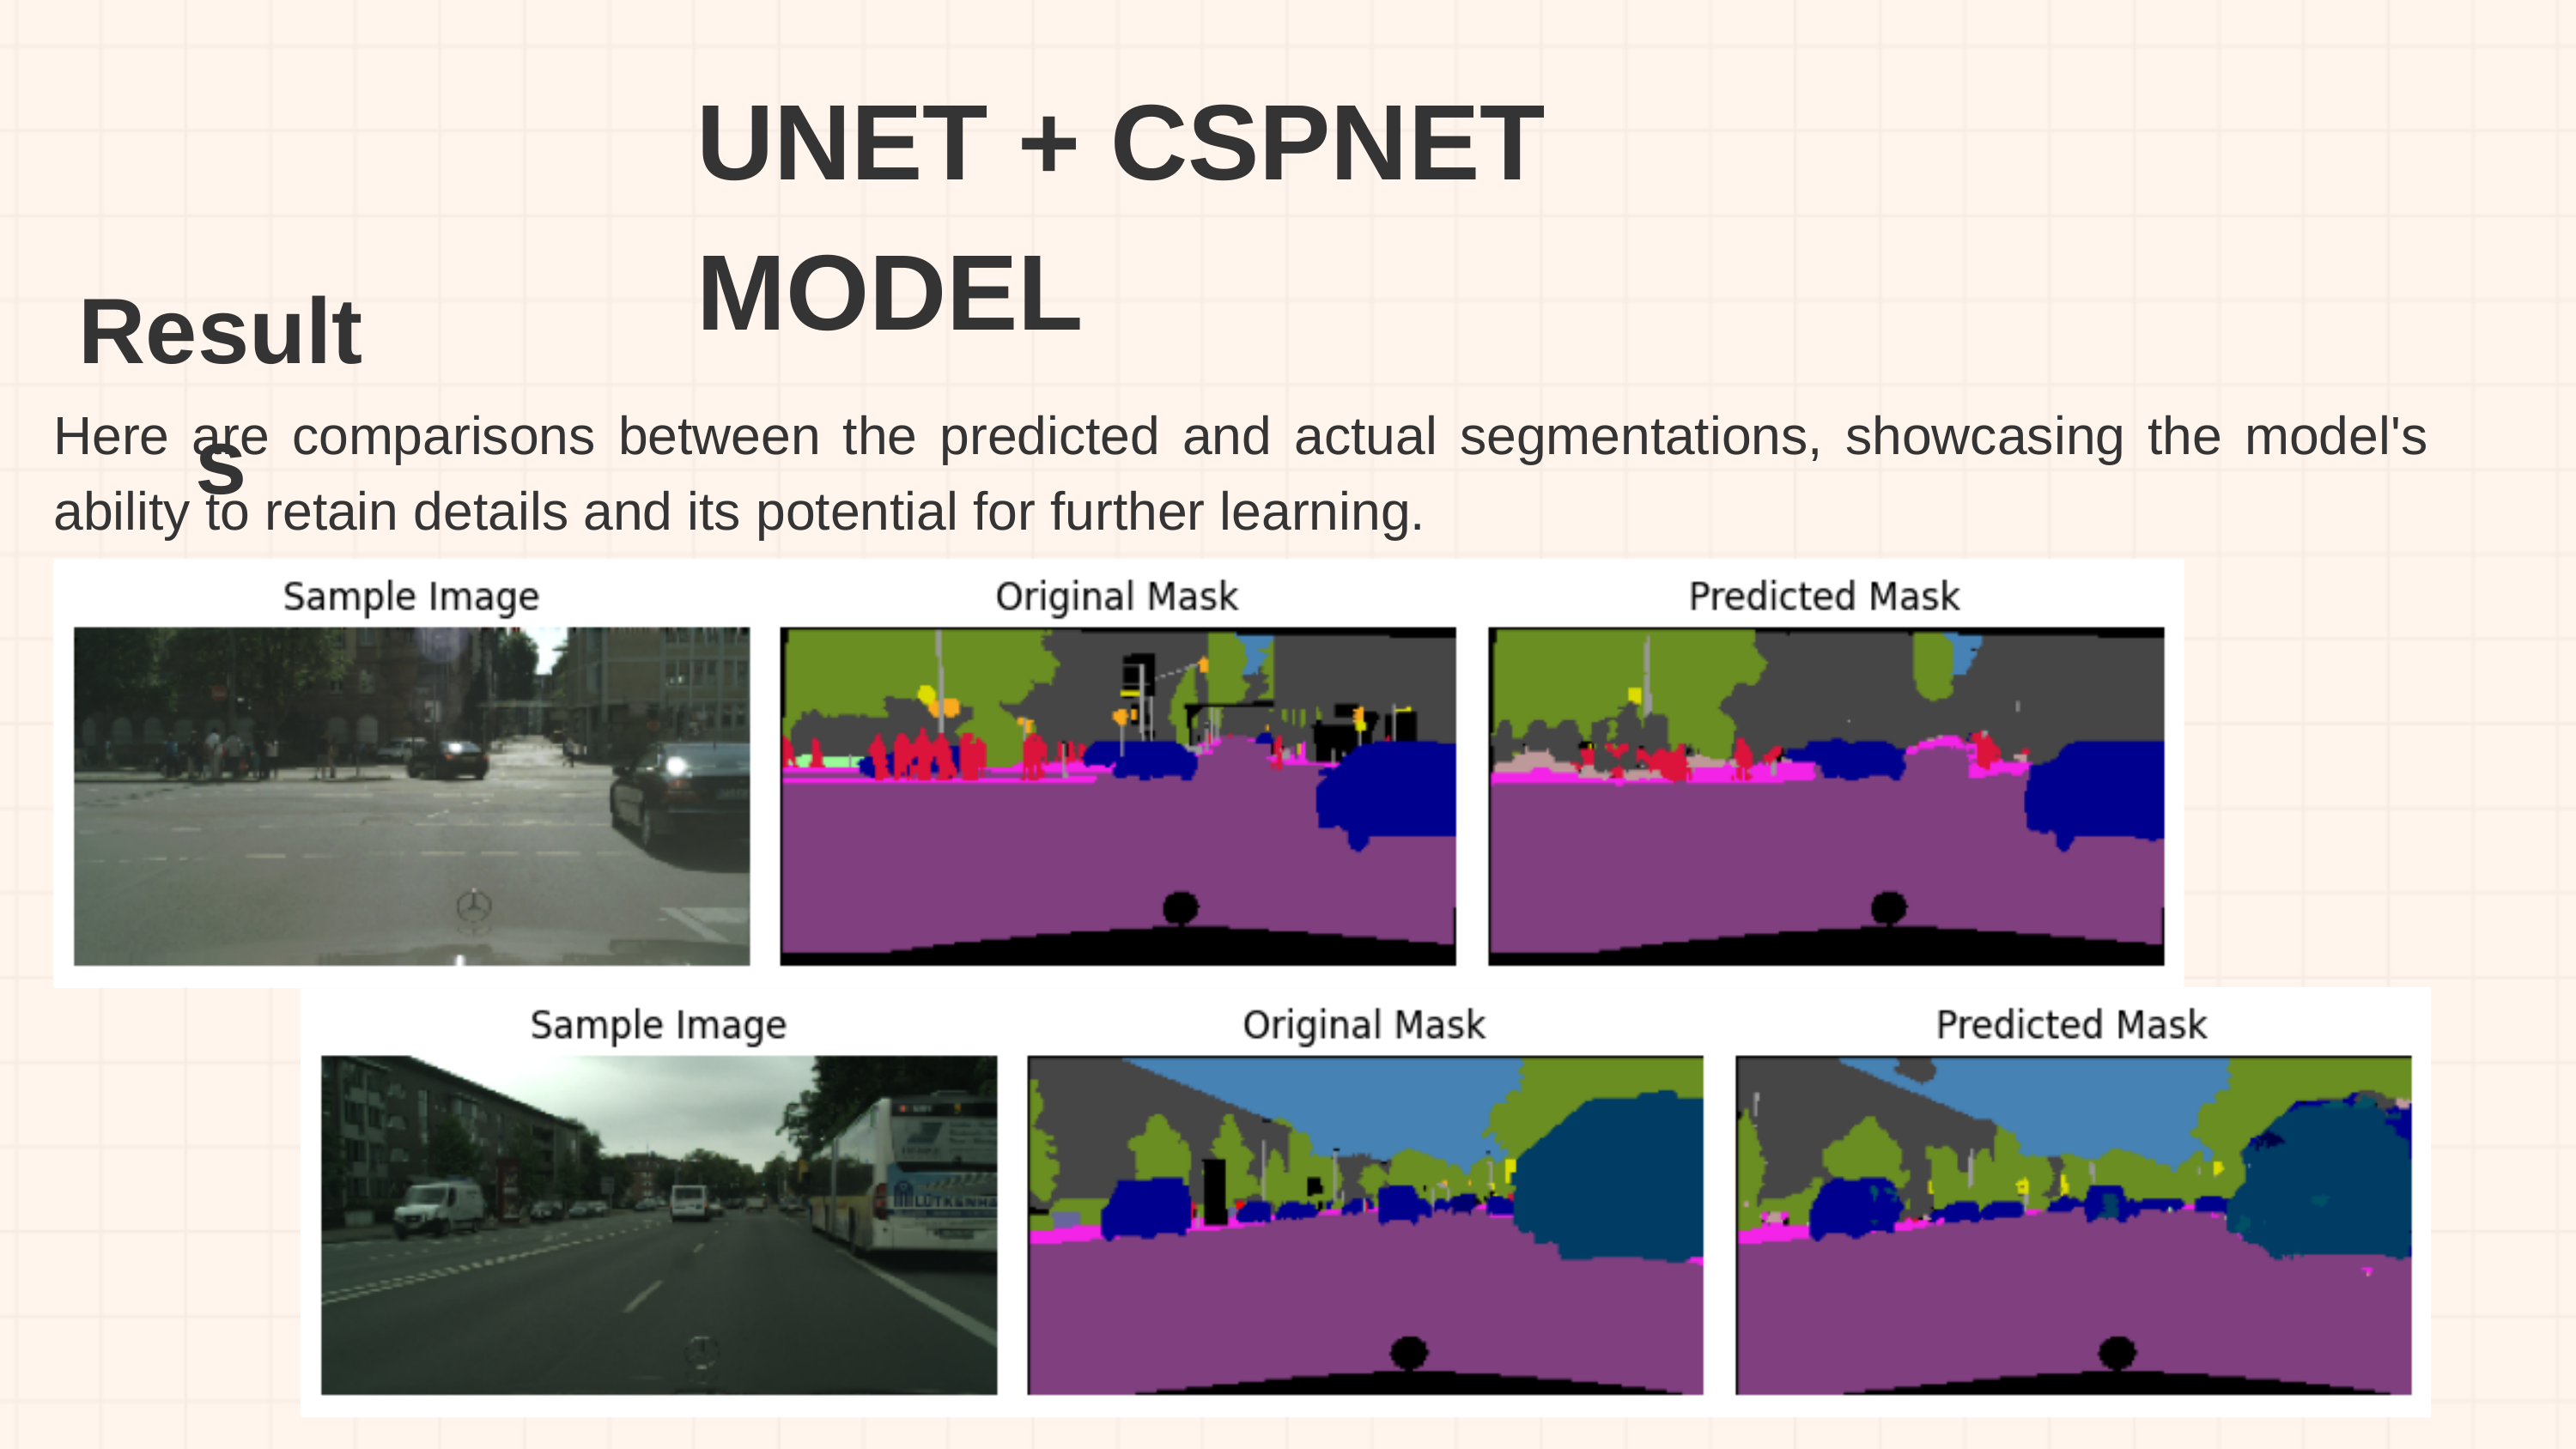

UNET + CSPNET MODEL
Results
Here are comparisons between the predicted and actual segmentations, showcasing the model's ability to retain details and its potential for further learning.